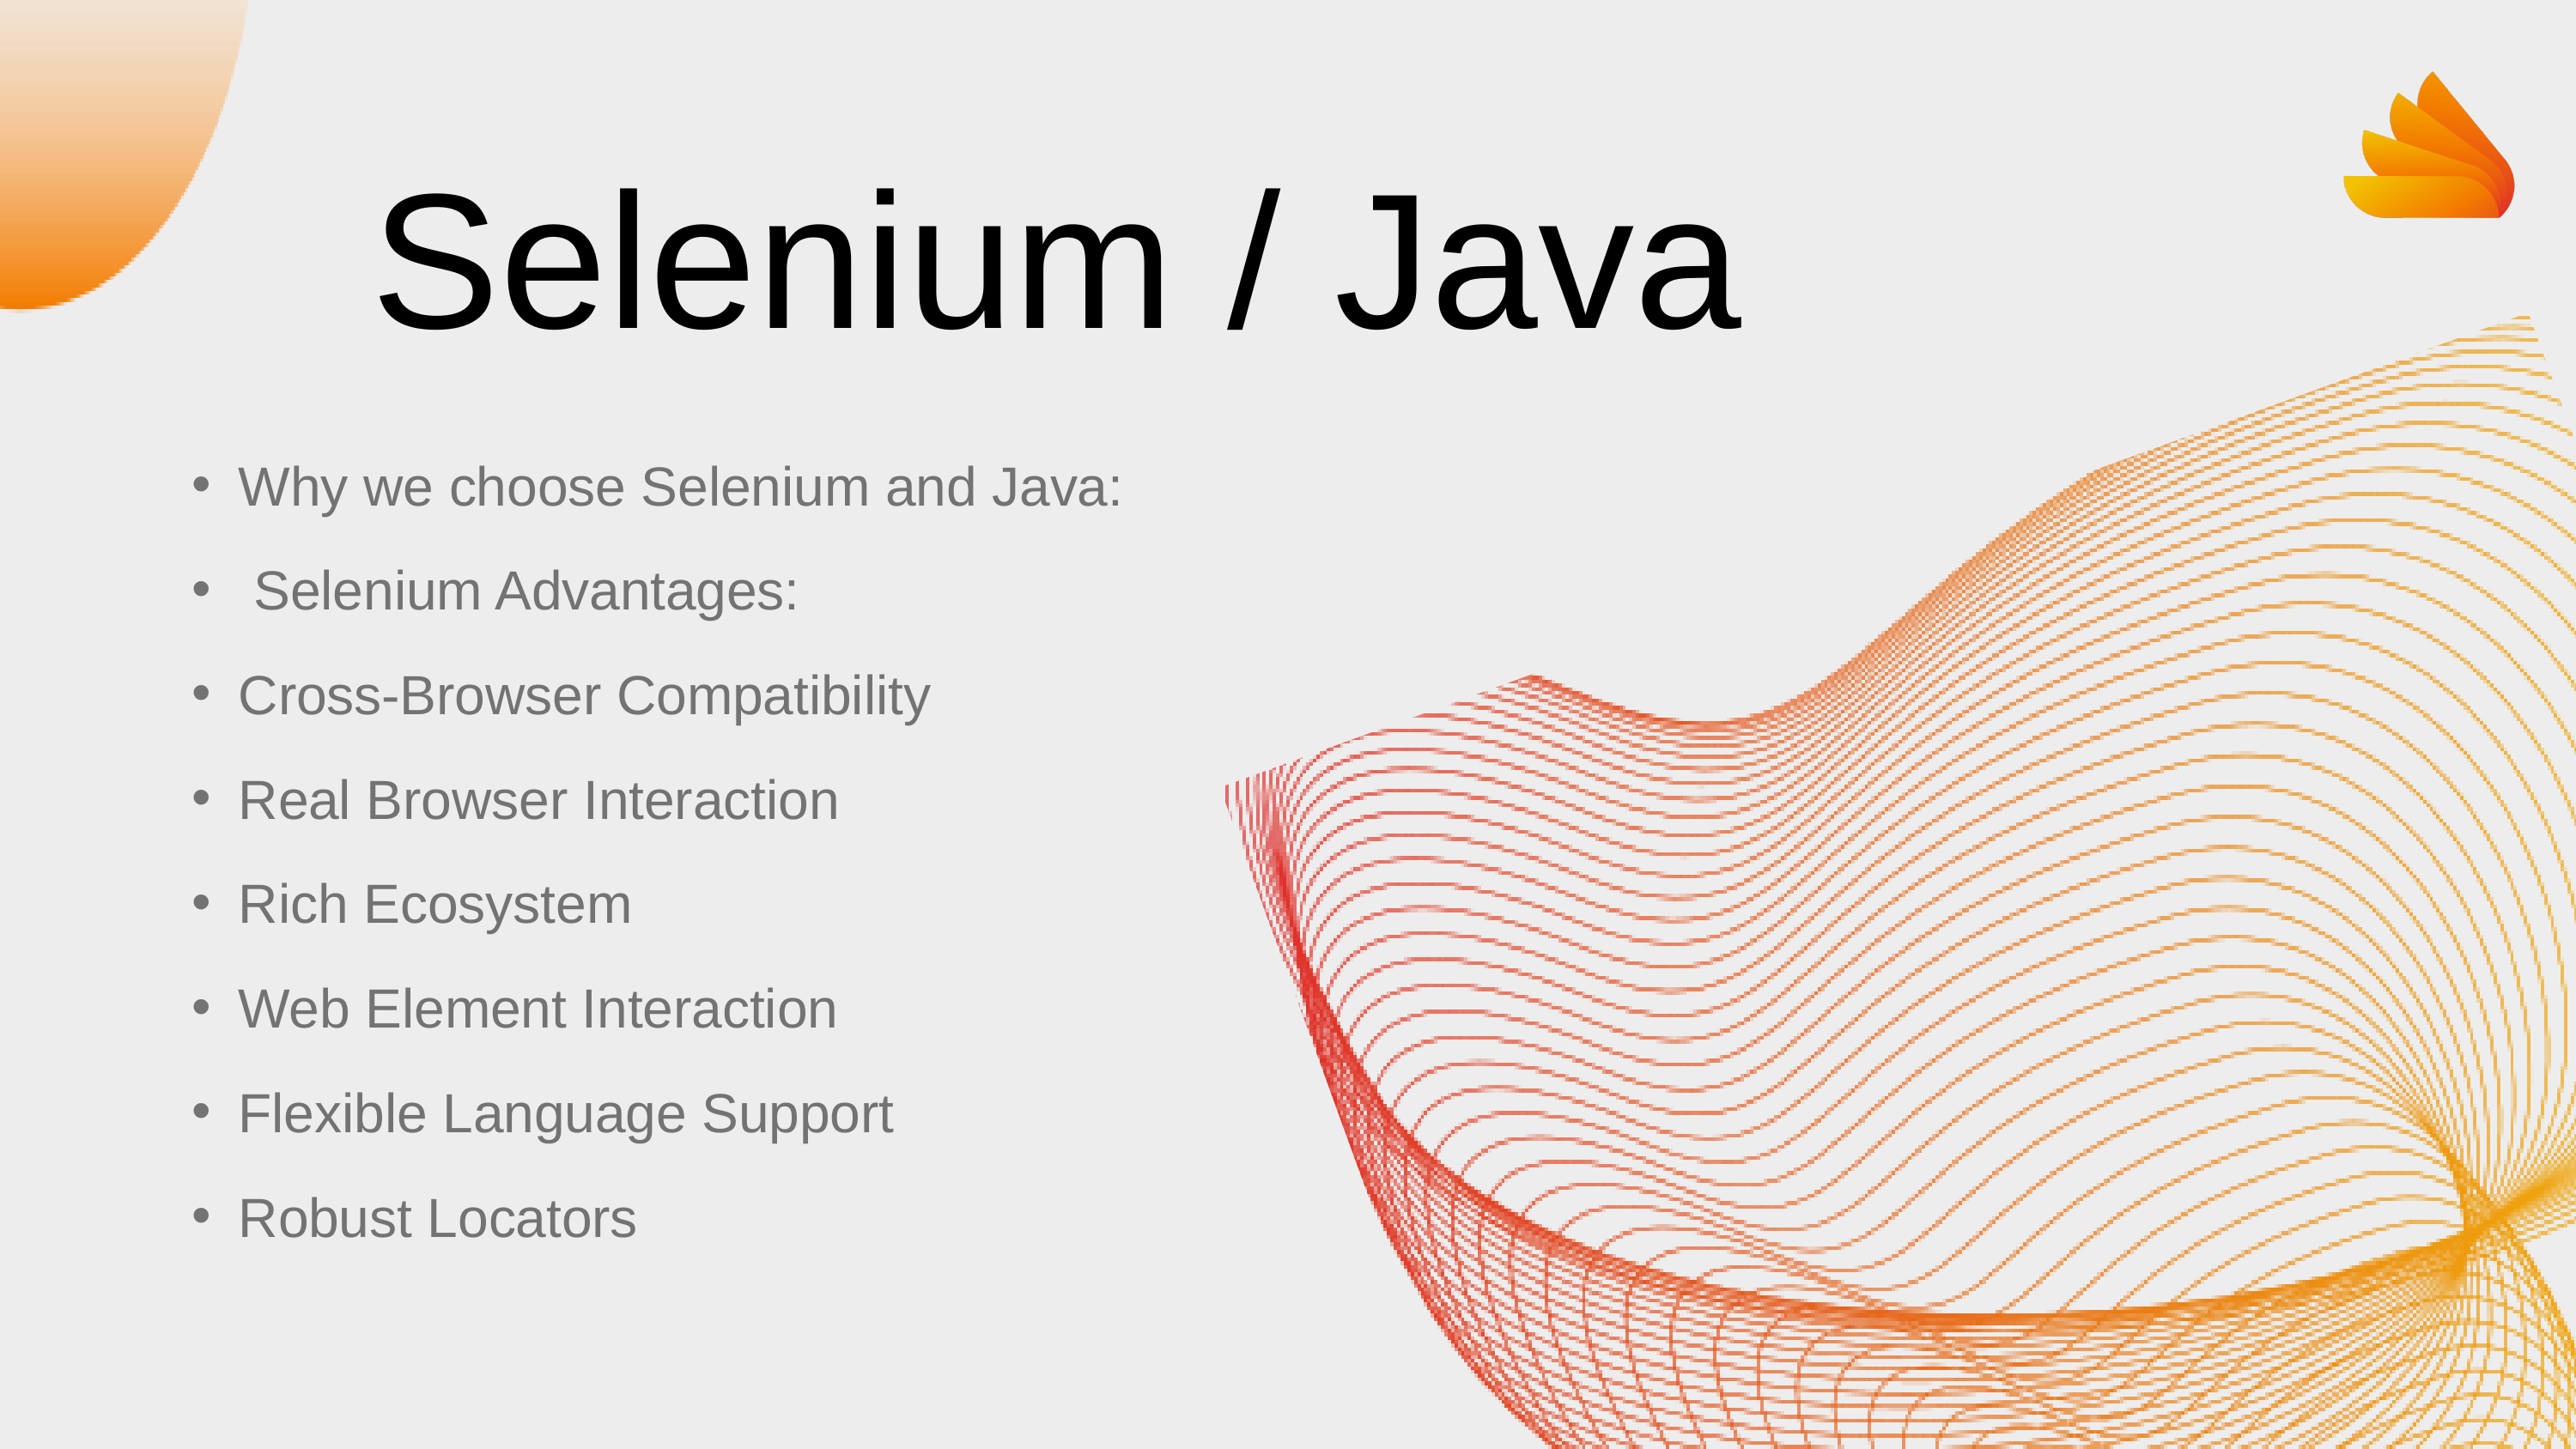

Selenium / Java
Why we choose Selenium and Java:
 Selenium Advantages:
Cross-Browser Compatibility
Real Browser Interaction
Rich Ecosystem
Web Element Interaction
Flexible Language Support
Robust Locators